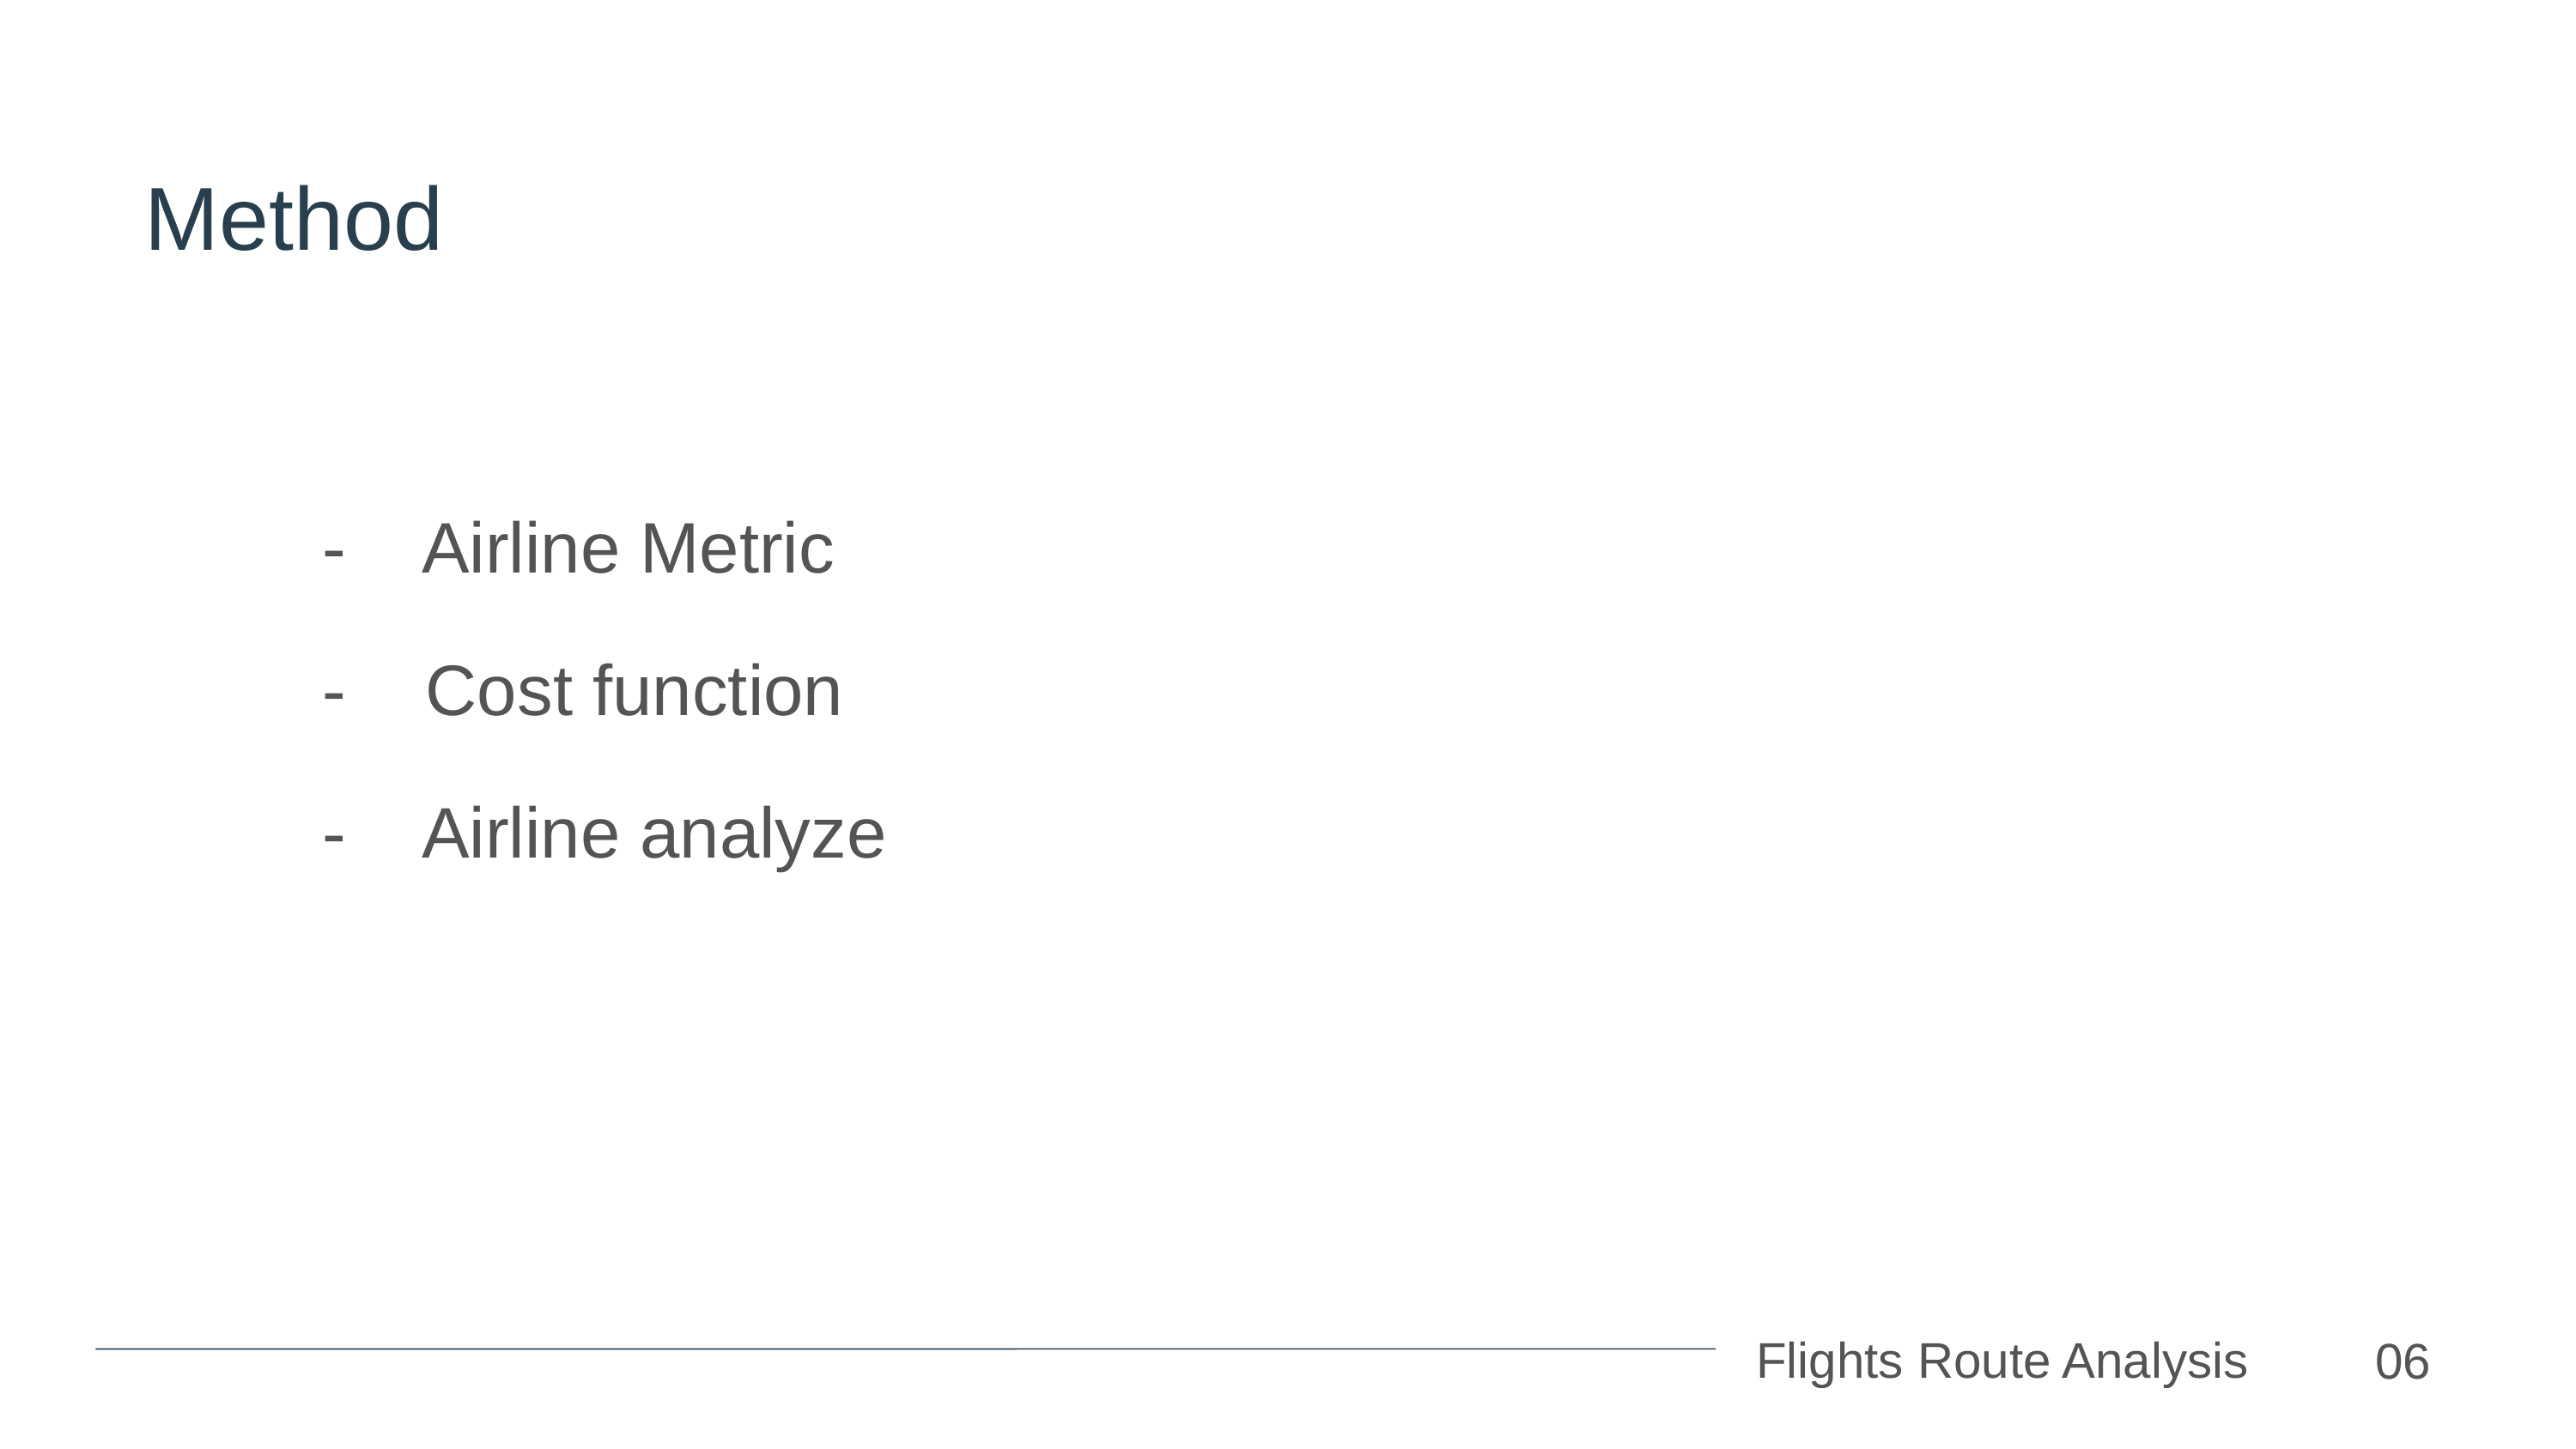

Method
-    Airline Metric
-    Cost function
-    Airline analyze
Flights Route Analysis
06